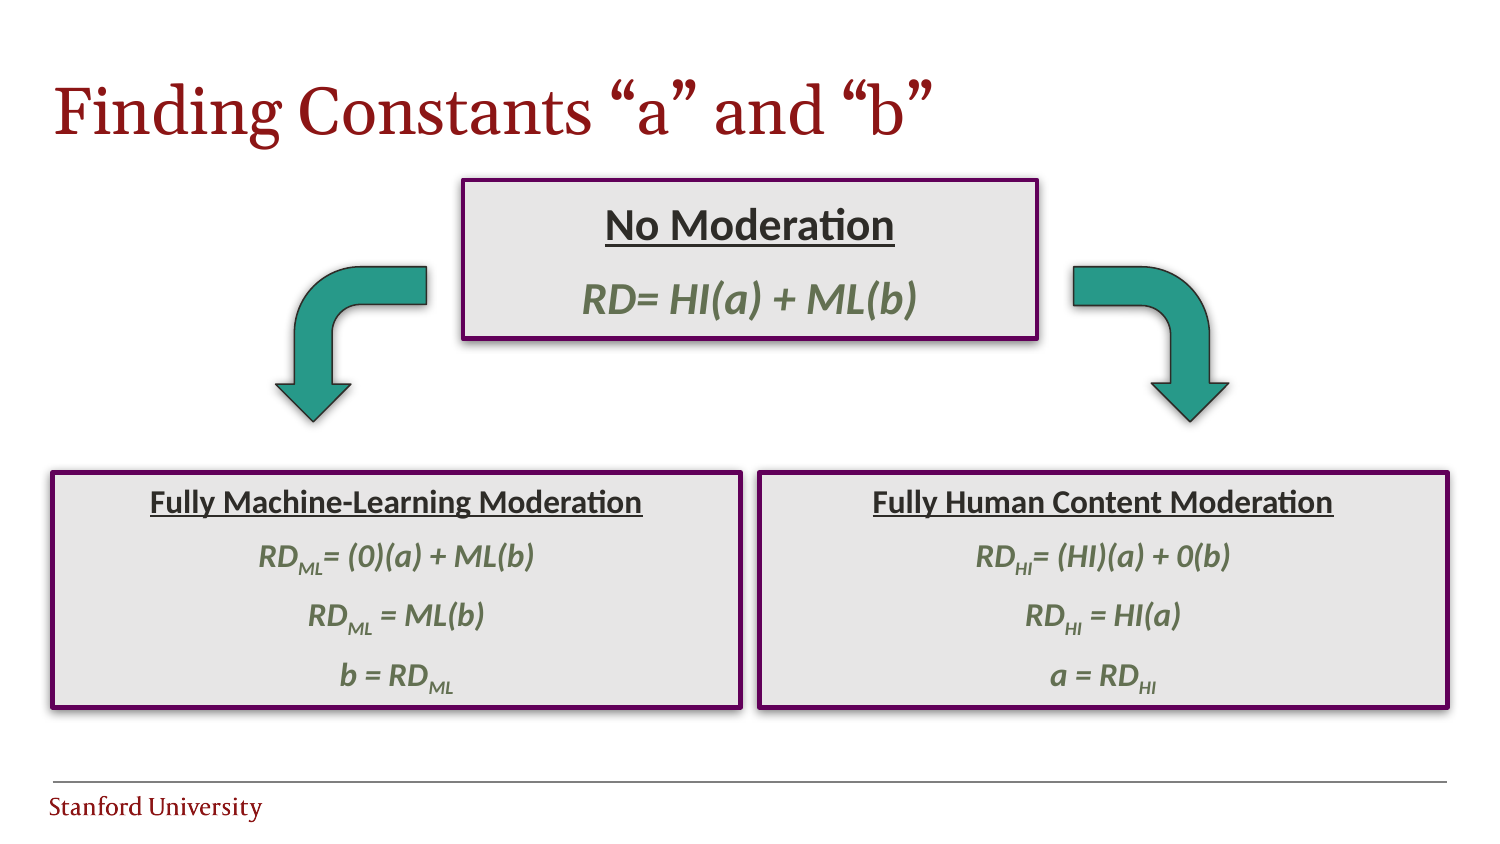

# Finding Constants “a” and “b”
No Moderation
RD= HI(a) + ML(b)

Fully Machine-Learning Moderation
RDML= (0)(a) + ML(b)
RDML = ML(b)
b = RDML
Fully Human Content Moderation
RDHI= (HI)(a) + 0(b)
RDHI = HI(a)
a = RDHI